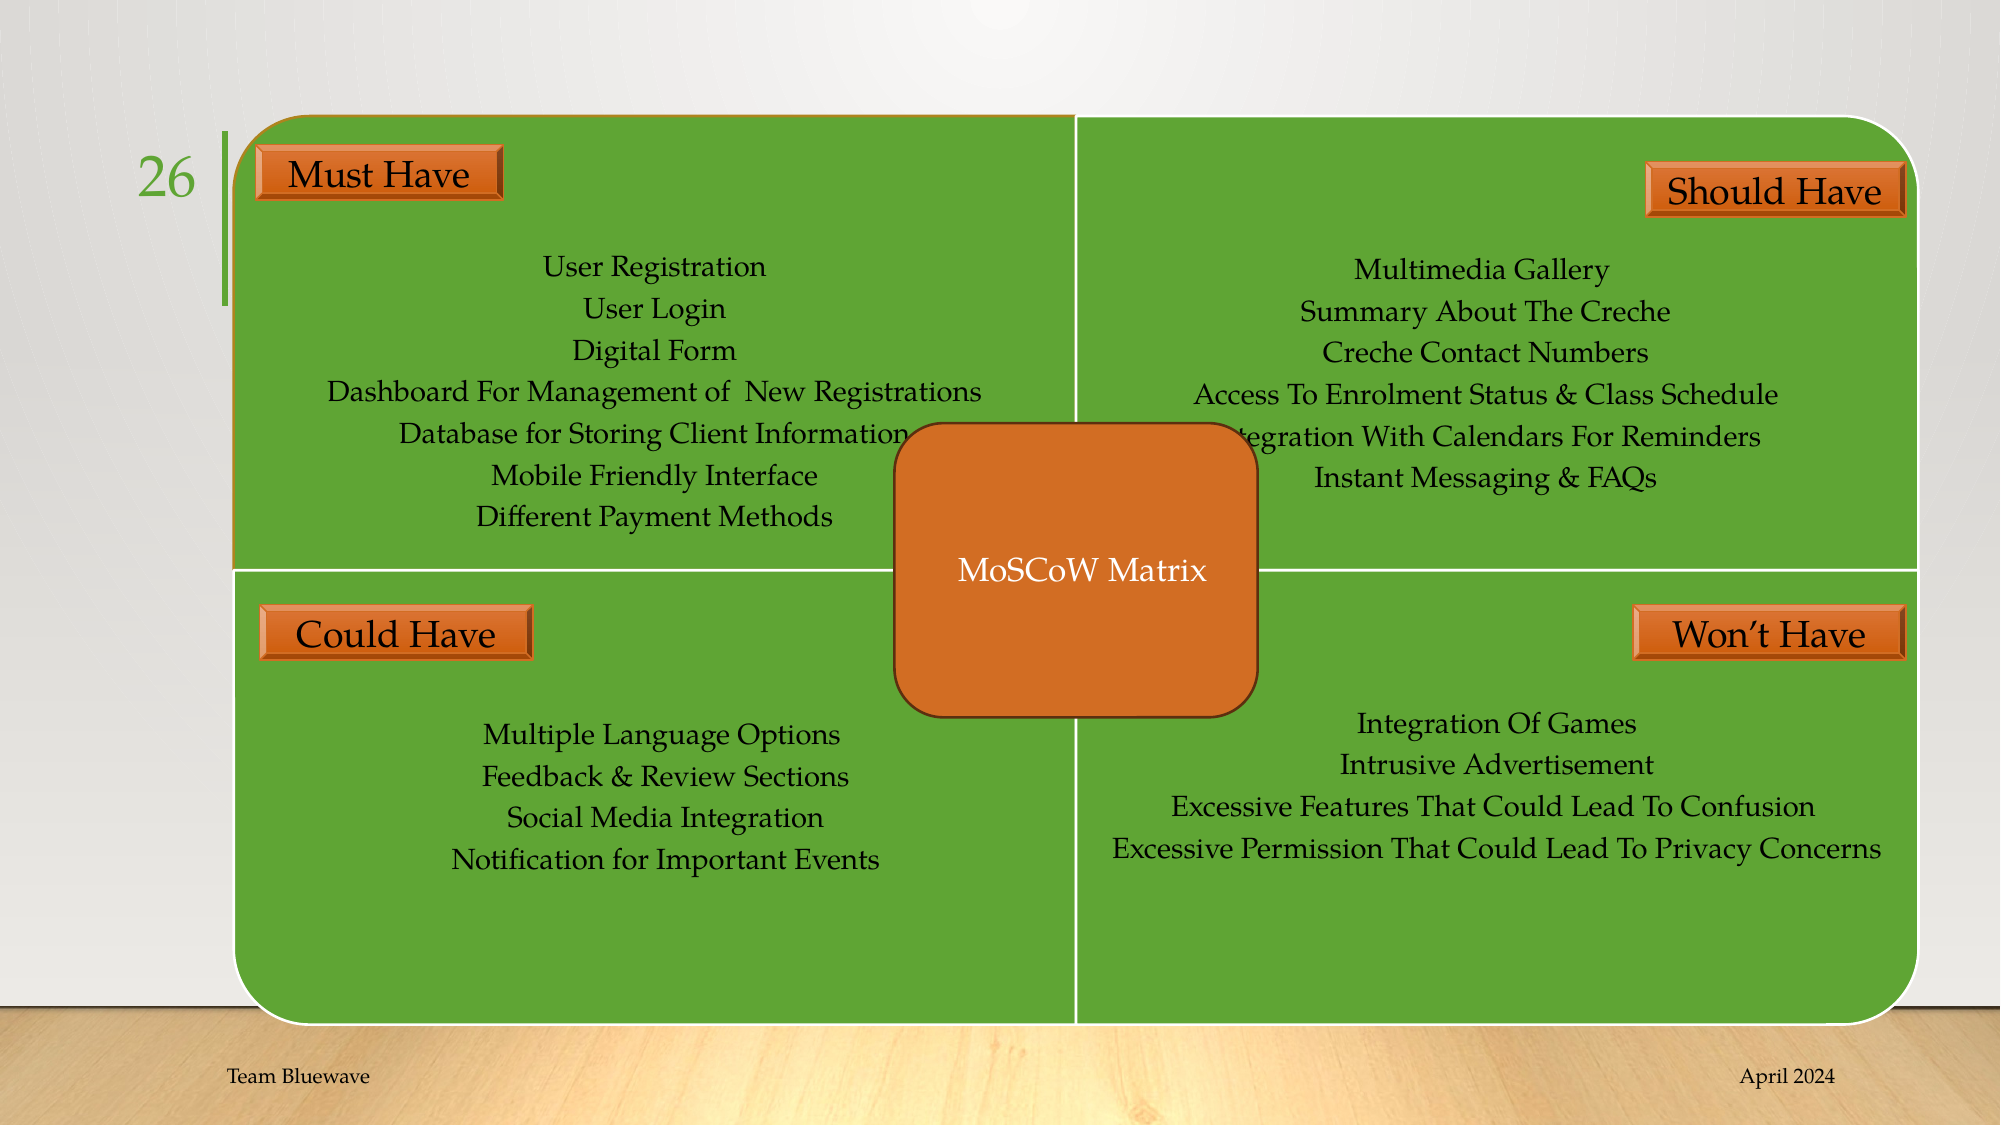

User Registration
User Login
Digital Form
Dashboard For Management of  New Registrations
Database for Storing Client Information
Mobile Friendly Interface
Different Payment Methods

Multimedia Gallery
Summary About The Creche
Creche Contact Numbers
Access To Enrolment Status & Class Schedule
Integration With Calendars For Reminders
Instant Messaging & FAQs
Multiple Language Options
Feedback & Review Sections
Social Media Integration
Notification for Important Events
Integration Of Games
Intrusive Advertisement
Excessive Features That Could Lead To Confusion
Excessive Permission That Could Lead To Privacy Concerns
MoSCoW Matrix
Should Have
Could Have
Won’t Have
26
Must Have
Must Have
Team Bluewave
April 2024